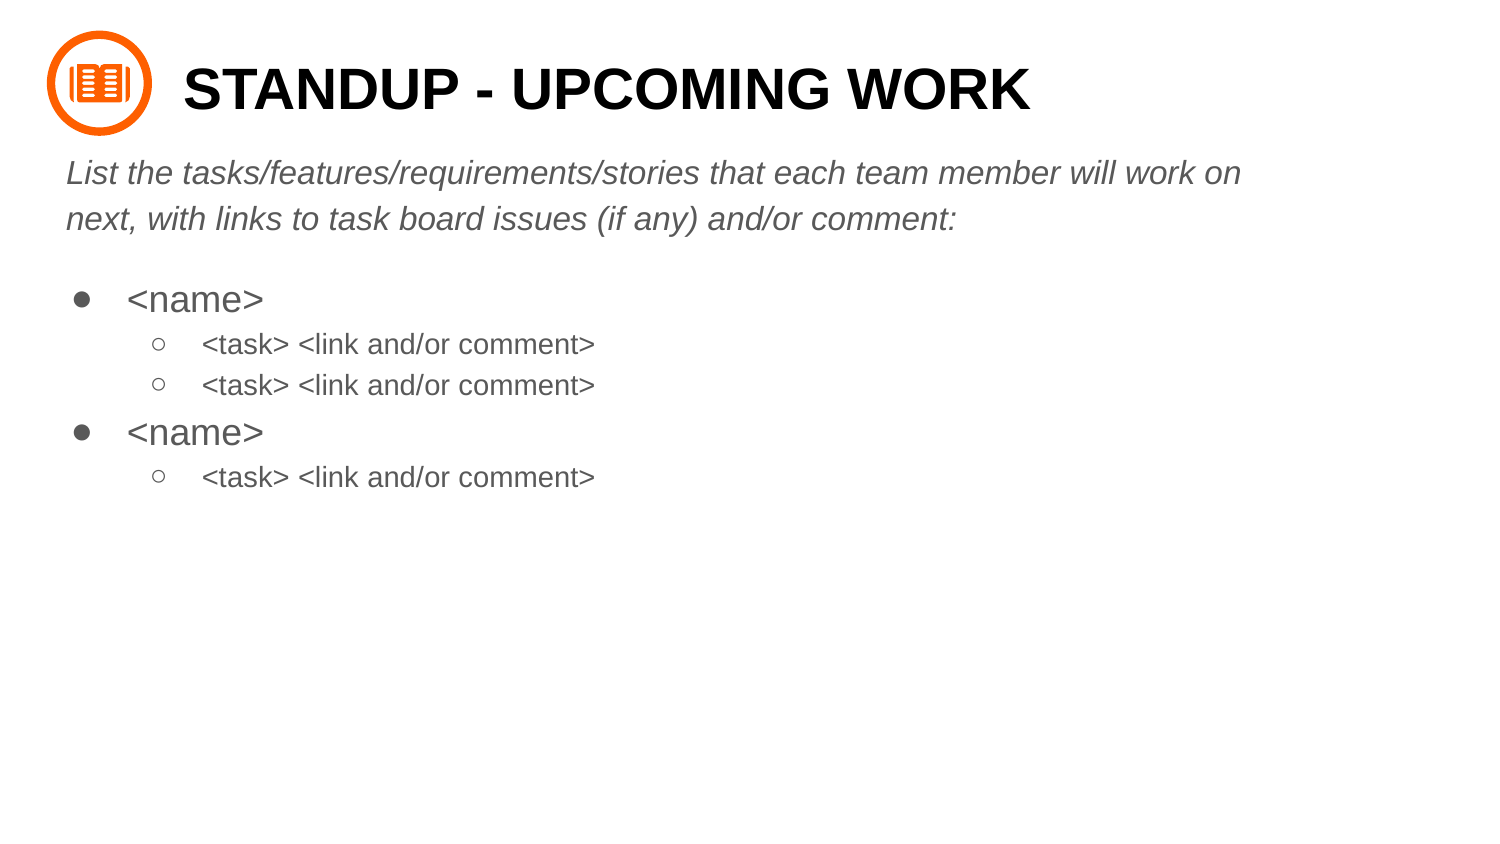

<name>
<task> <link and/or comment>
<task> <link and/or comment>
<name>
<task> <link and/or comment>